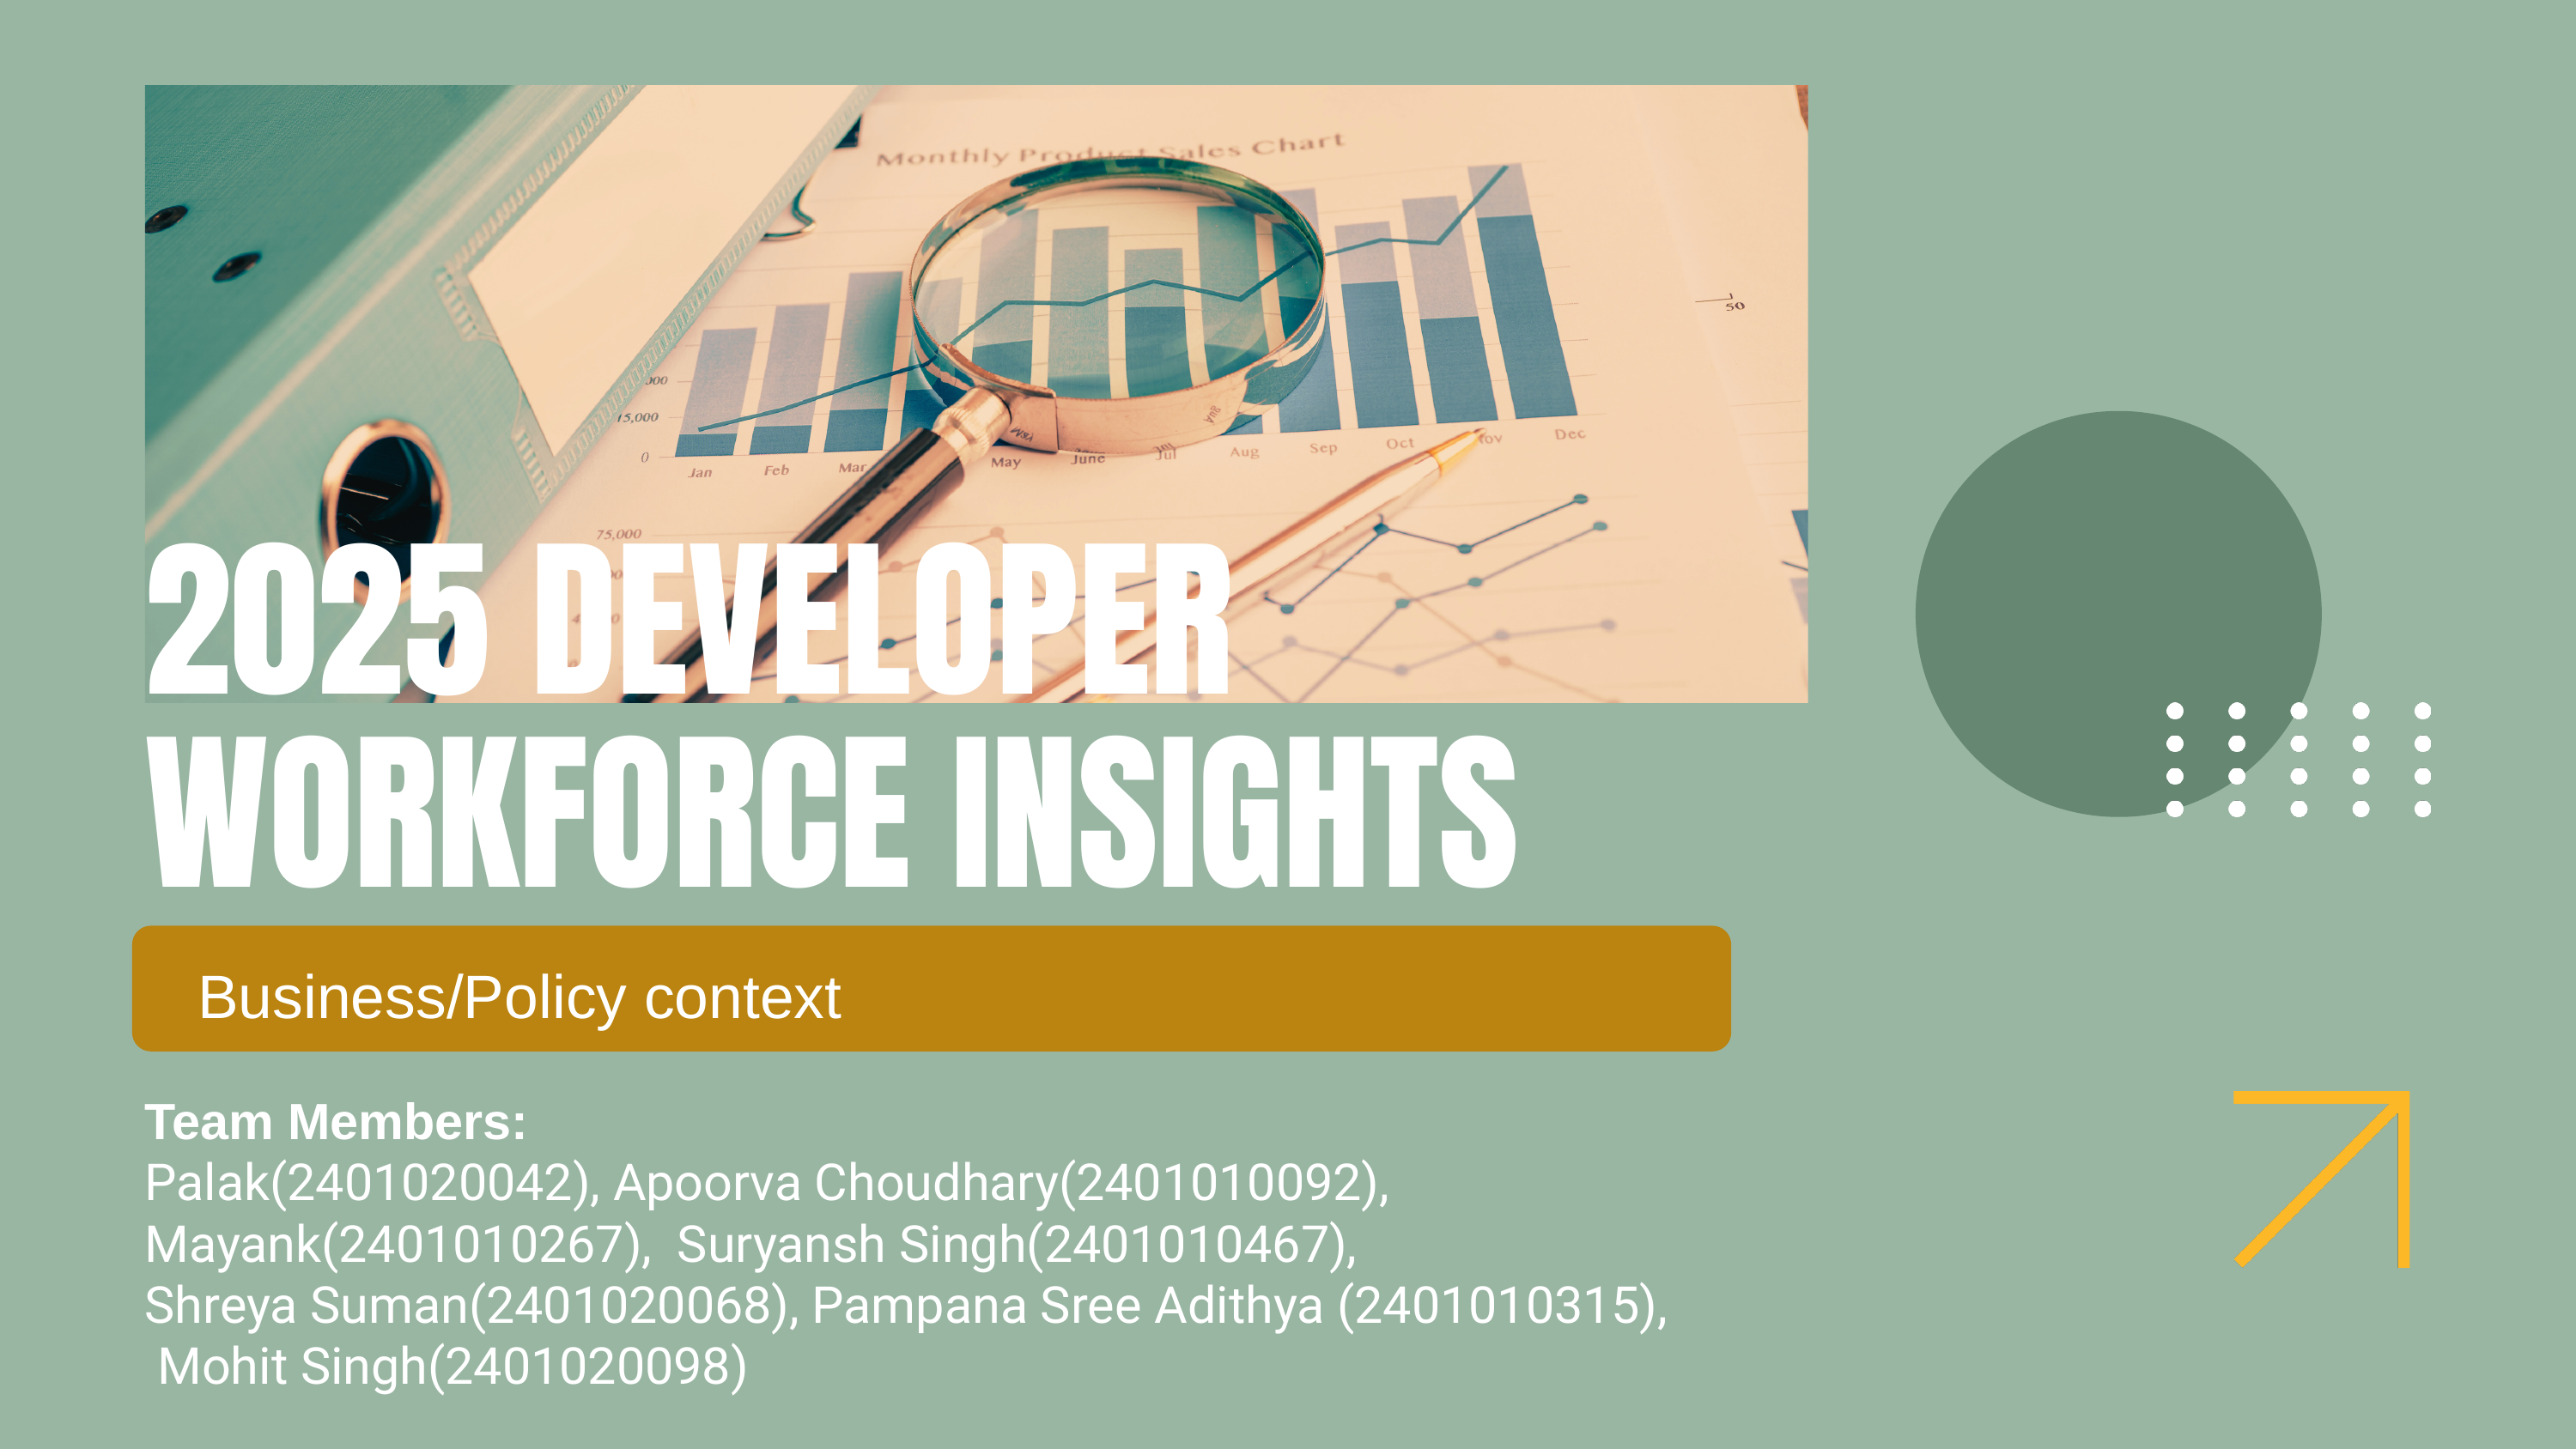

2025 DEVELOPER WORKFORCE INSIGHTS

Business/Policy context
Team Members:
Palak(2401020042), Apoorva Choudhary(2401010092),
Mayank(2401010267),  Suryansh Singh(2401010467),
Shreya Suman(2401020068), Pampana Sree Adithya (2401010315),
 Mohit Singh(2401020098)